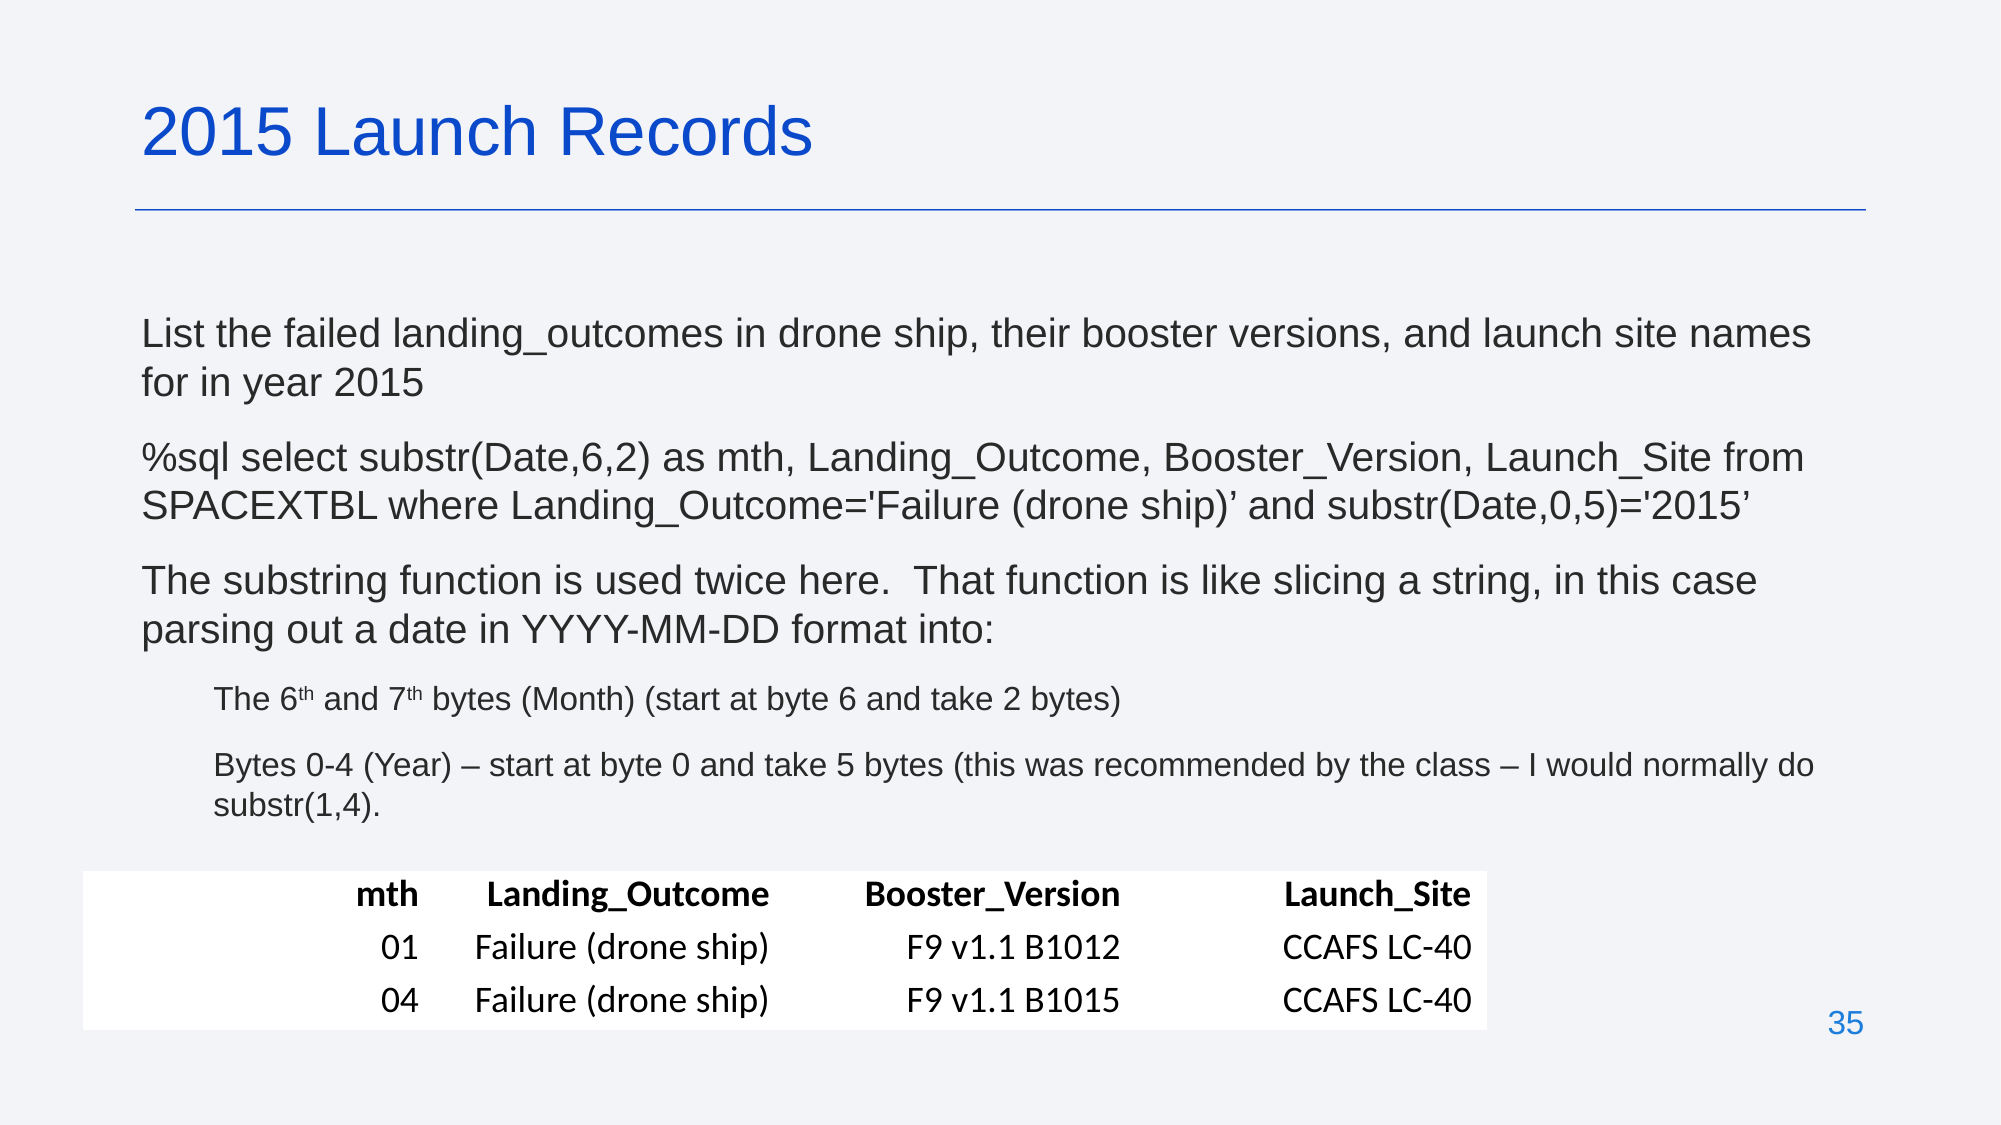

2015 Launch Records
List the failed landing_outcomes in drone ship, their booster versions, and launch site names for in year 2015
%sql select substr(Date,6,2) as mth, Landing_Outcome, Booster_Version, Launch_Site from SPACEXTBL where Landing_Outcome='Failure (drone ship)’ and substr(Date,0,5)='2015’
The substring function is used twice here.  That function is like slicing a string, in this case parsing out a date in YYYY-MM-DD format into:
The 6th and 7th bytes (Month) (start at byte 6 and take 2 bytes)
Bytes 0-4 (Year) – start at byte 0 and take 5 bytes (this was recommended by the class – I would normally do substr(1,4).
| mth | Landing\_Outcome | Booster\_Version | Launch\_Site |
| --- | --- | --- | --- |
| 01 | Failure (drone ship) | F9 v1.1 B1012 | CCAFS LC-40 |
| 04 | Failure (drone ship) | F9 v1.1 B1015 | CCAFS LC-40 |
35